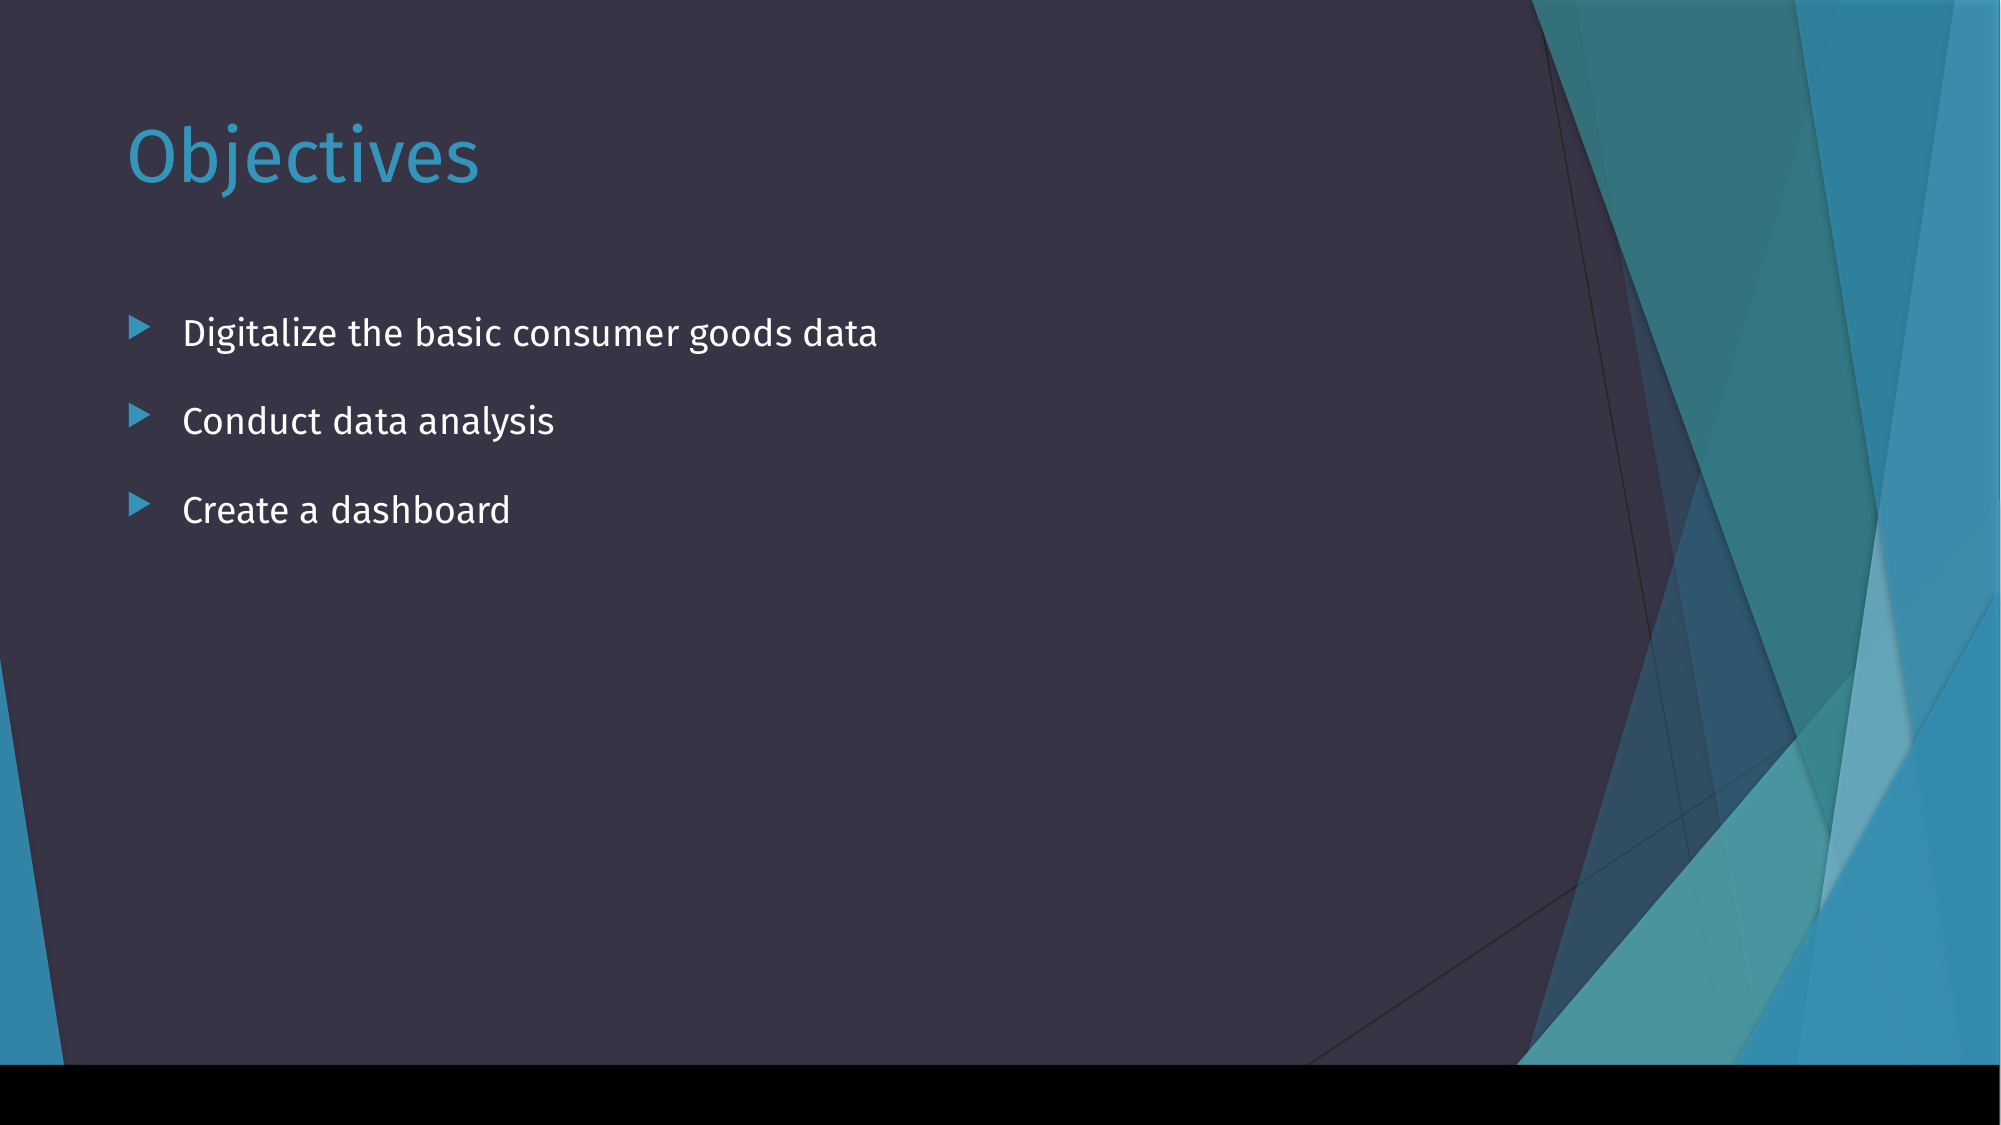

# Objectives
Digitalize the basic consumer goods data
Conduct data analysis
Create a dashboard